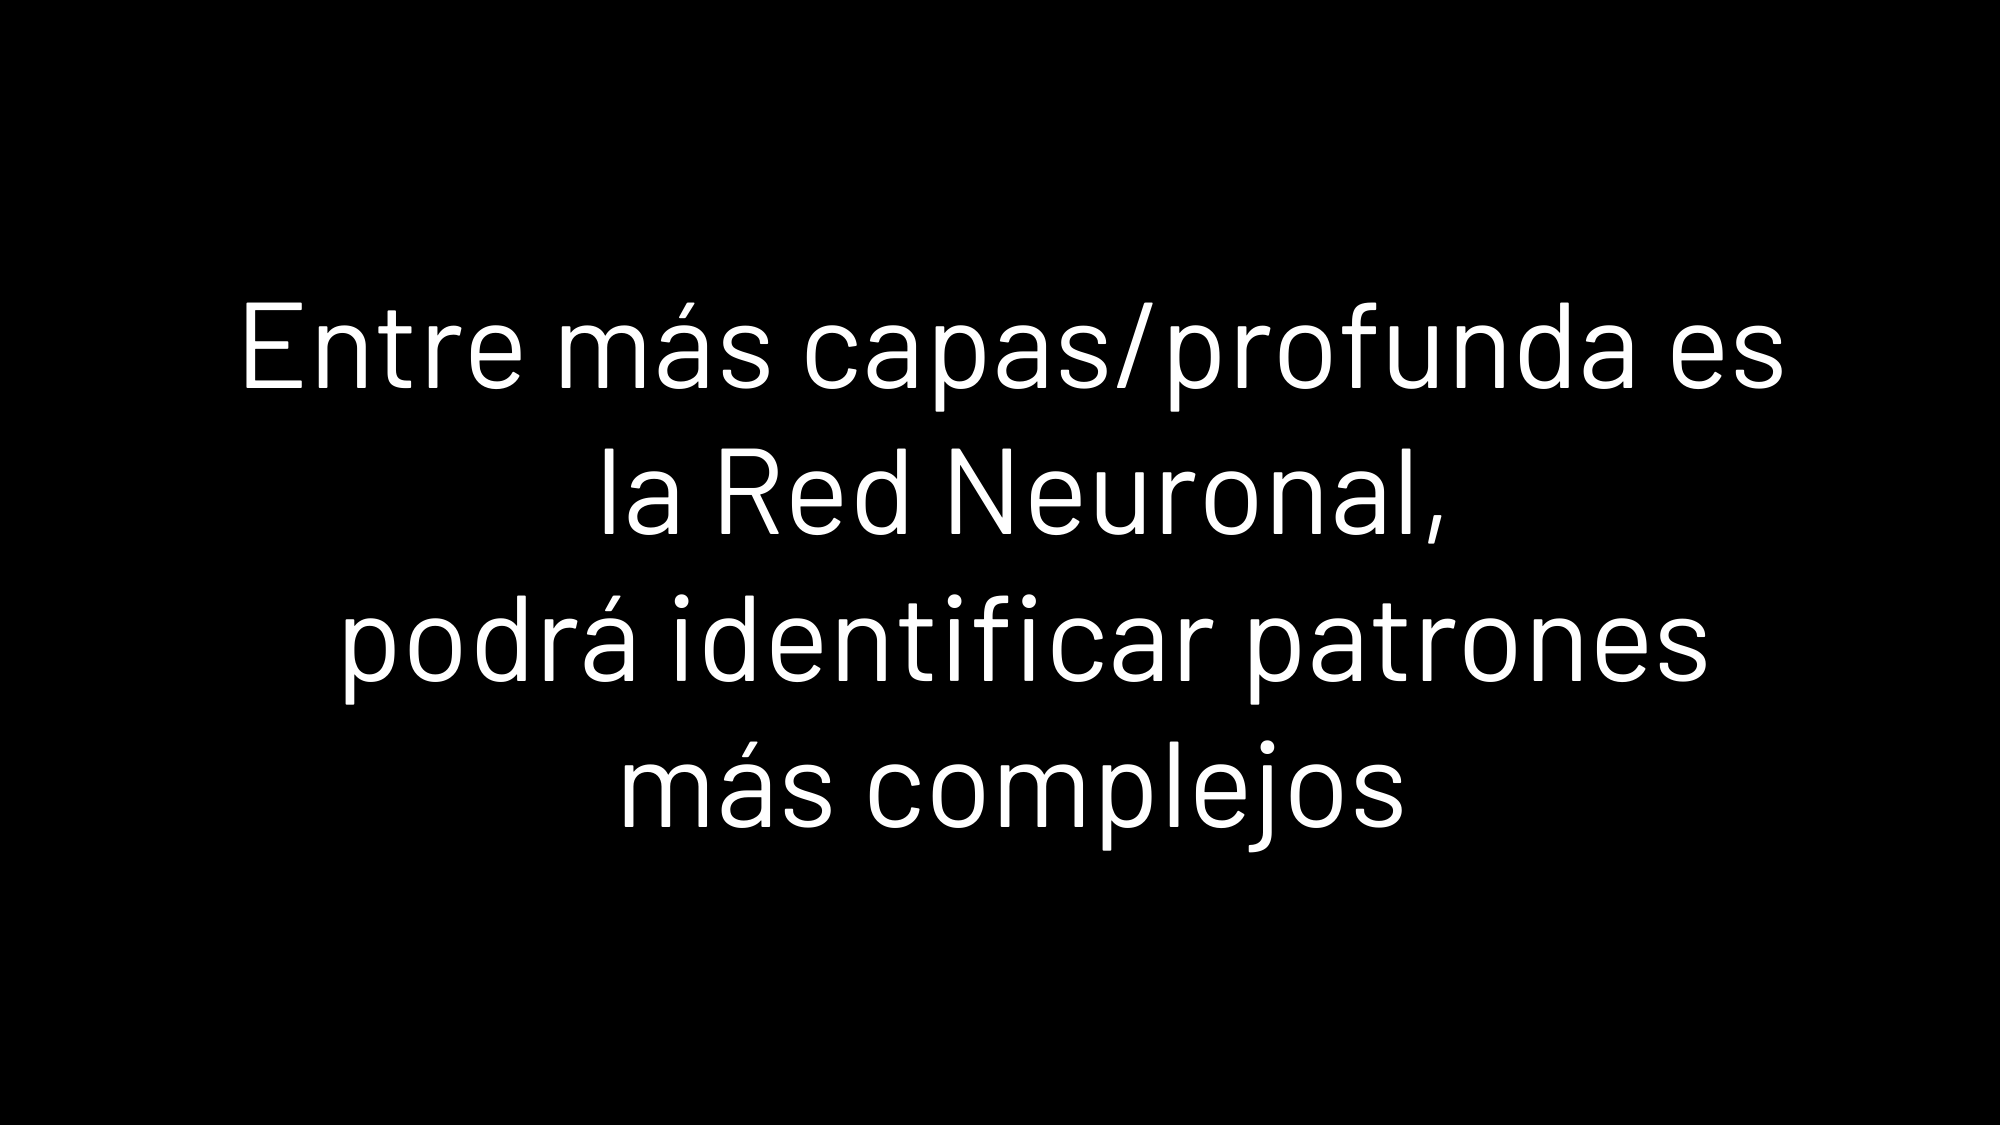

This talk traces what happens to mercury after it depletes from the atmosphere in arctic regions

Entre más capas/profunda es
la Red Neuronal,
 podrá identificar patrones
más complejos